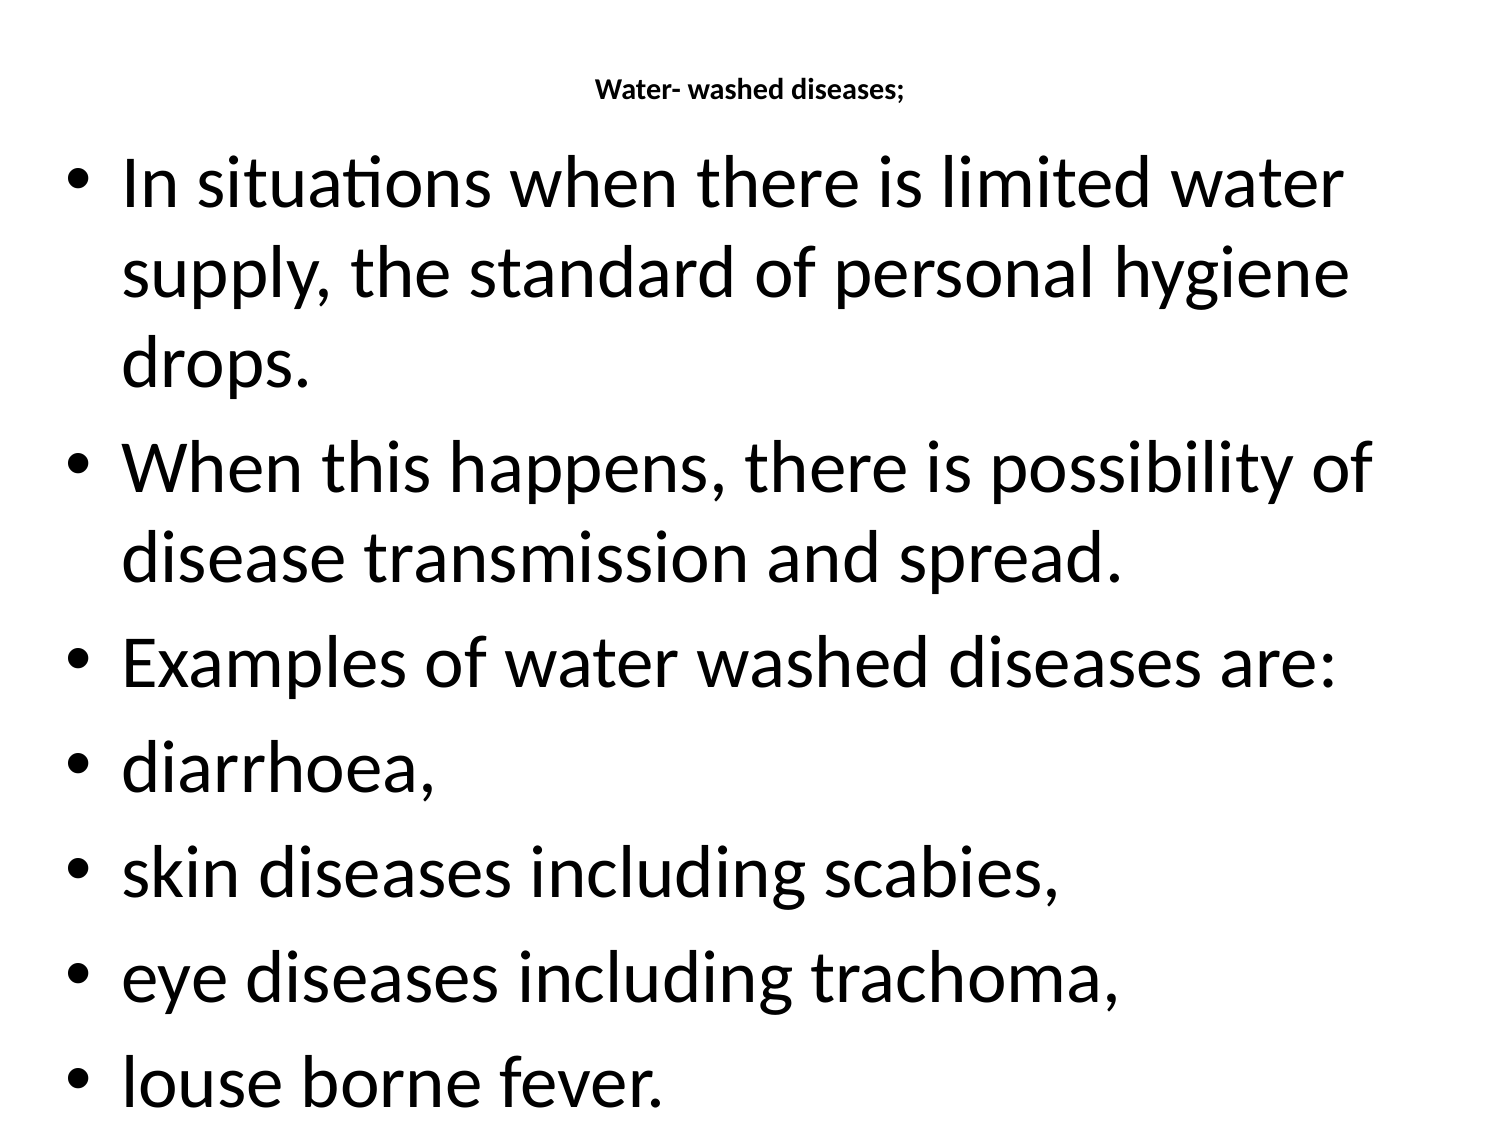

# Water- washed diseases;
In situations when there is limited water supply, the standard of personal hygiene drops.
When this happens, there is possibility of disease transmission and spread.
Examples of water washed diseases are:
diarrhoea,
skin diseases including scabies,
eye diseases including trachoma,
louse borne fever.